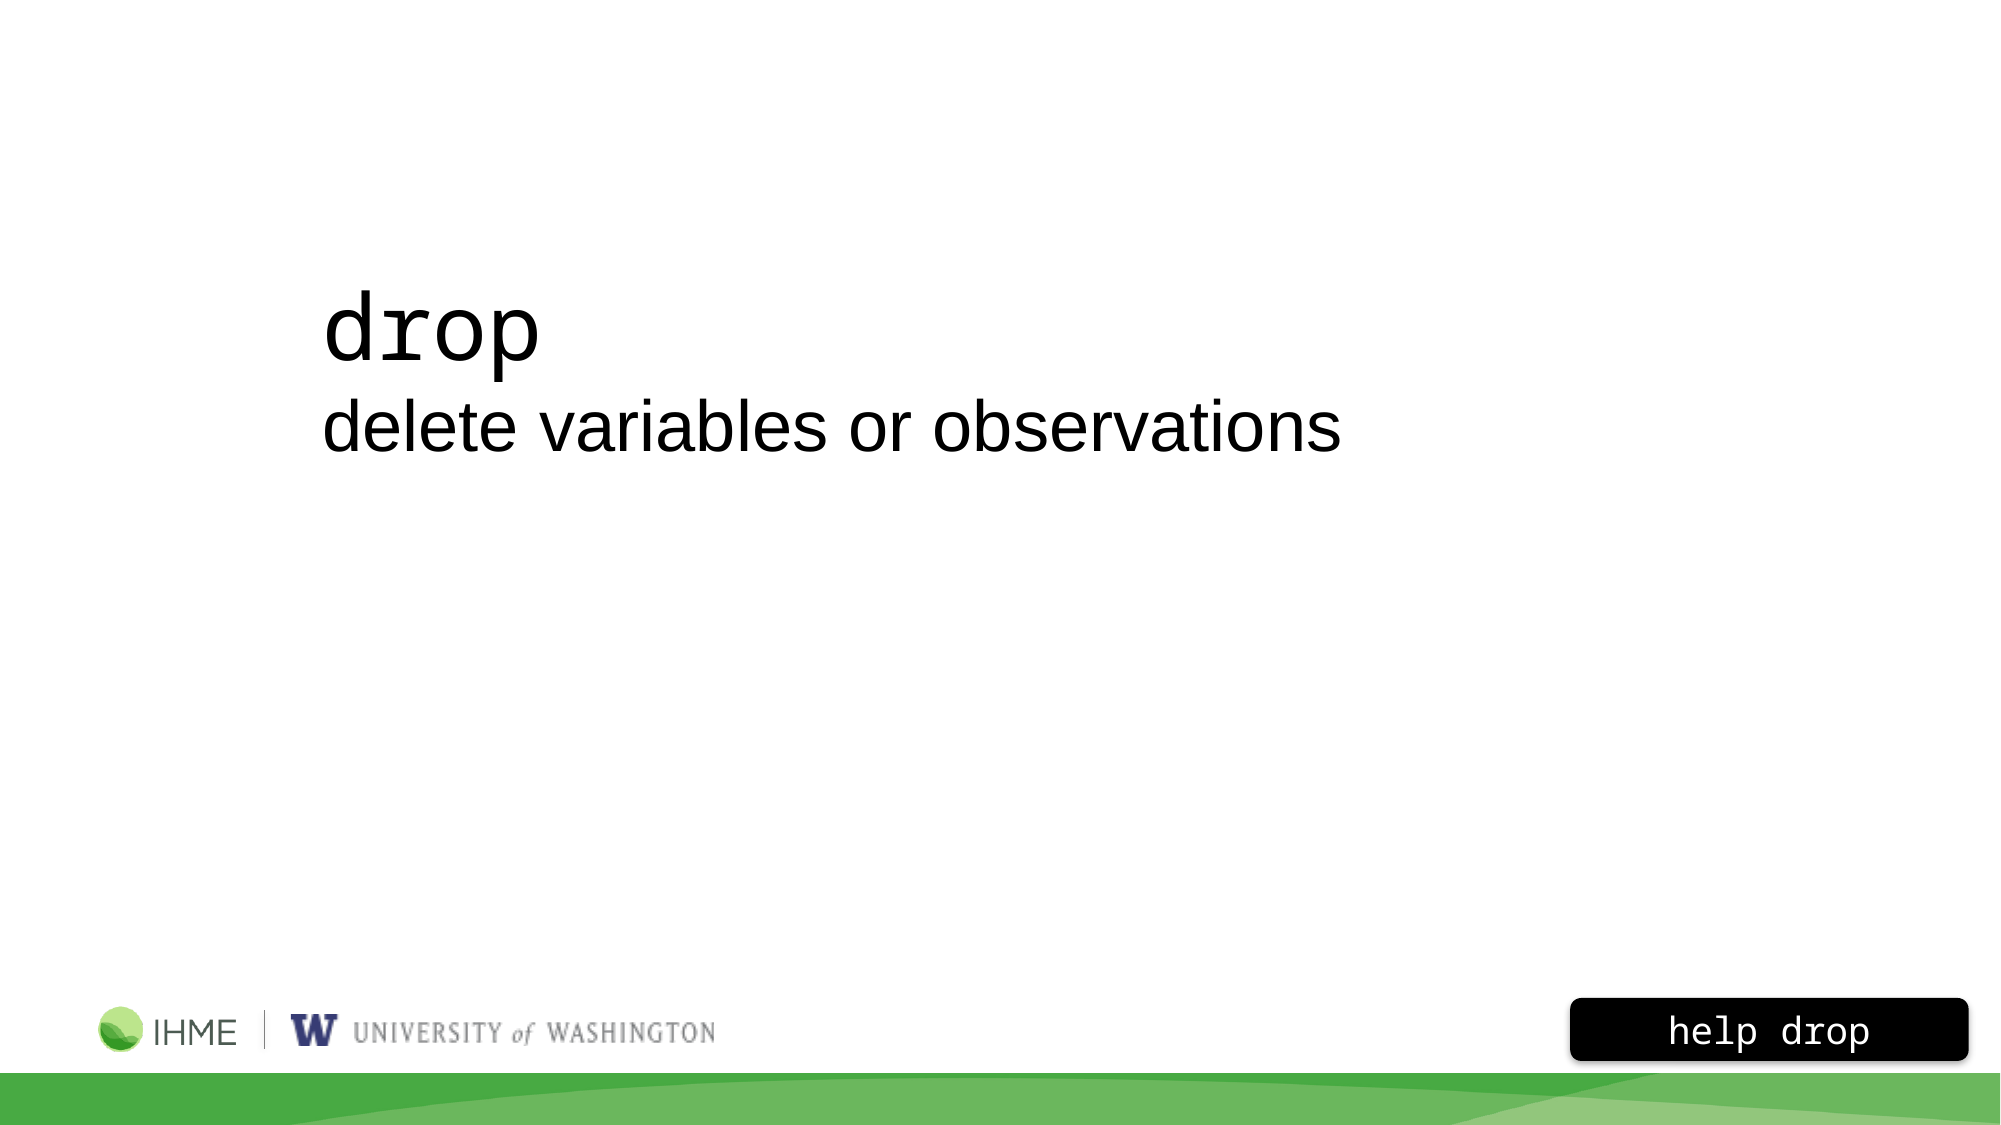

drop
delete variables or observations

help drop